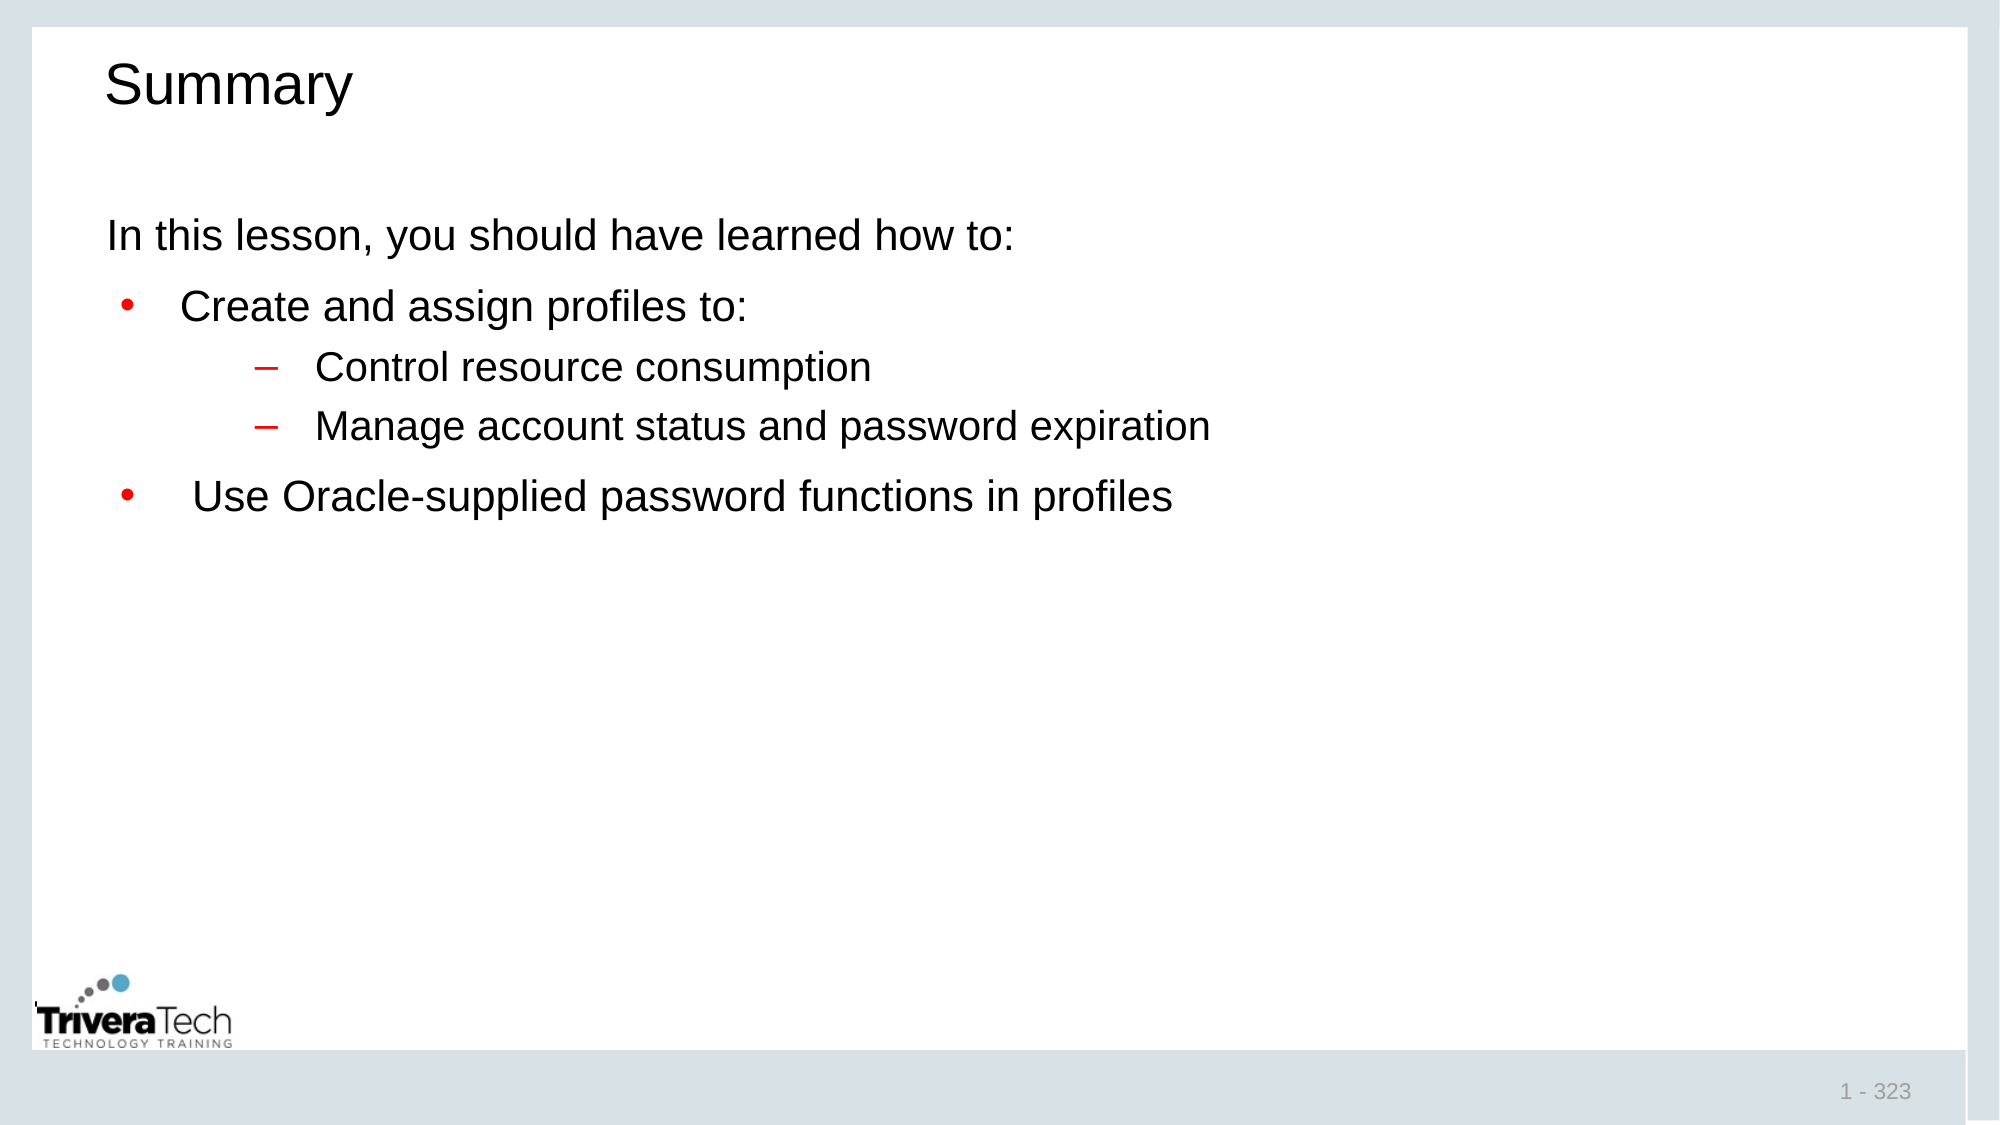

# Summary
In this lesson, you should have learned how to:
Create and assign profiles to:
Control resource consumption
Manage account status and password expiration
 Use Oracle-supplied password functions in profiles